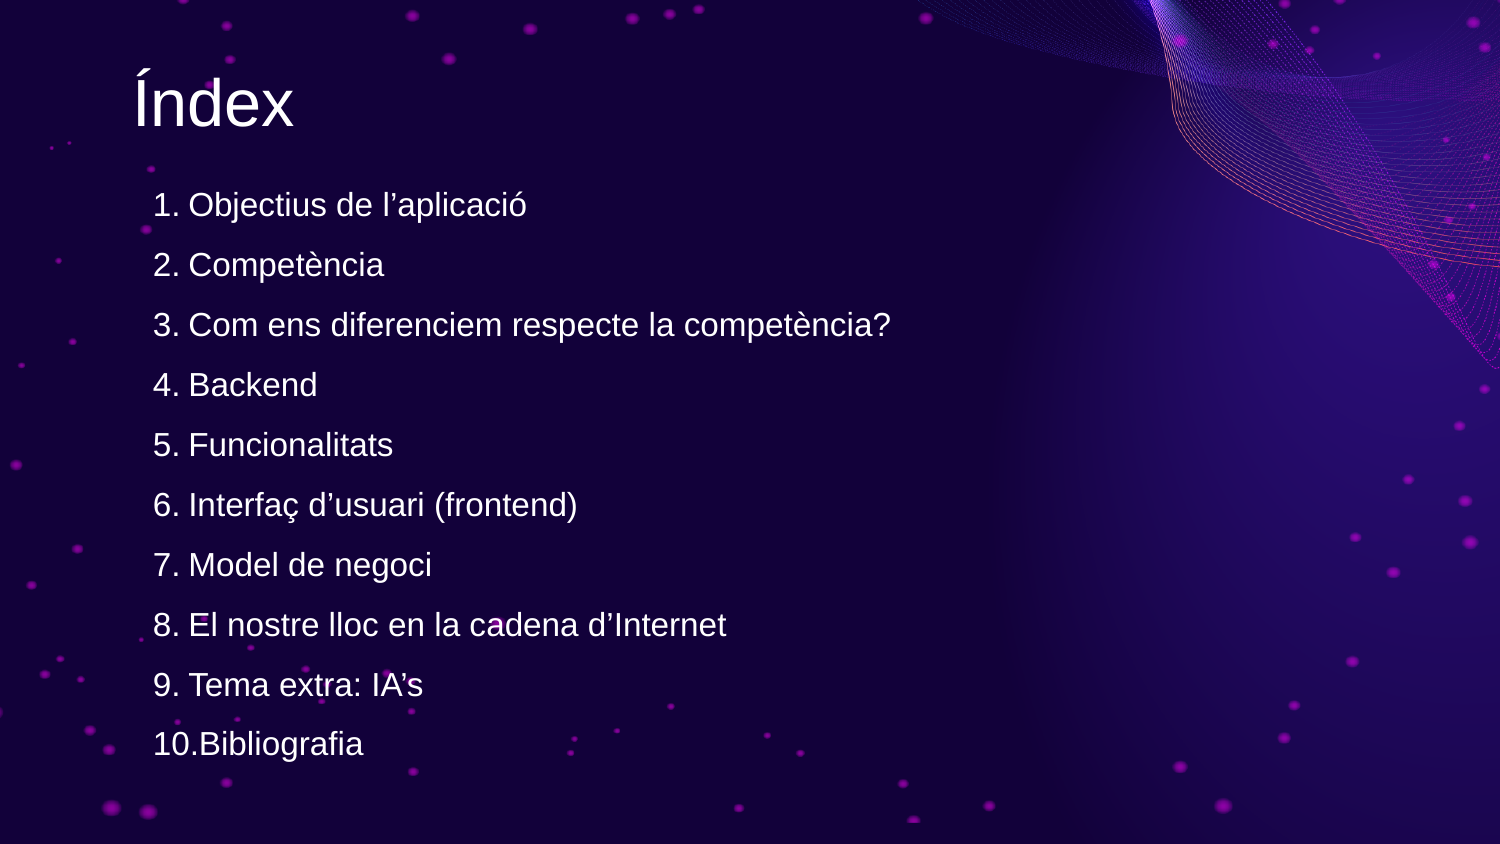

# Índex
Objectius de l’aplicació
Competència
Com ens diferenciem respecte la competència?
Backend
Funcionalitats
Interfaç d’usuari (frontend)
Model de negoci
El nostre lloc en la cadena d’Internet
Tema extra: IA’s
Bibliografia